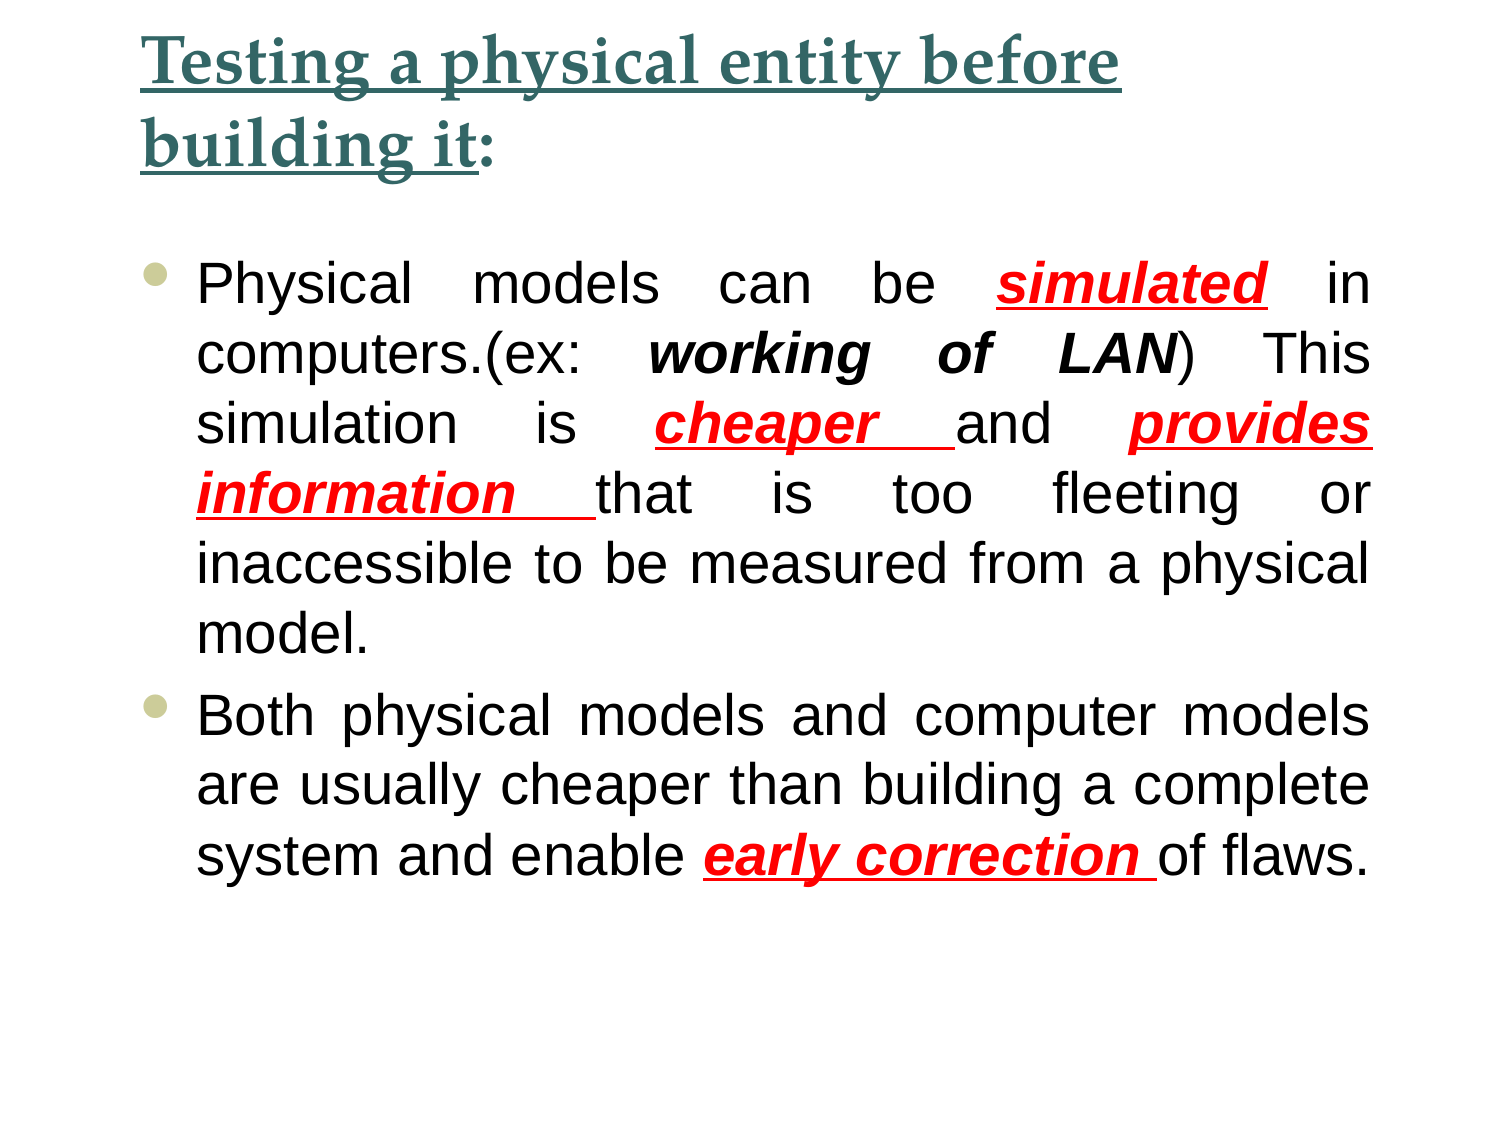

# Testing a physical entity before building it:
Physical models can be simulated in computers.(ex: working of LAN) This simulation is cheaper and provides information that is too fleeting or inaccessible to be measured from a physical model.
Both physical models and computer models are usually cheaper than building a complete system and enable early correction of flaws.